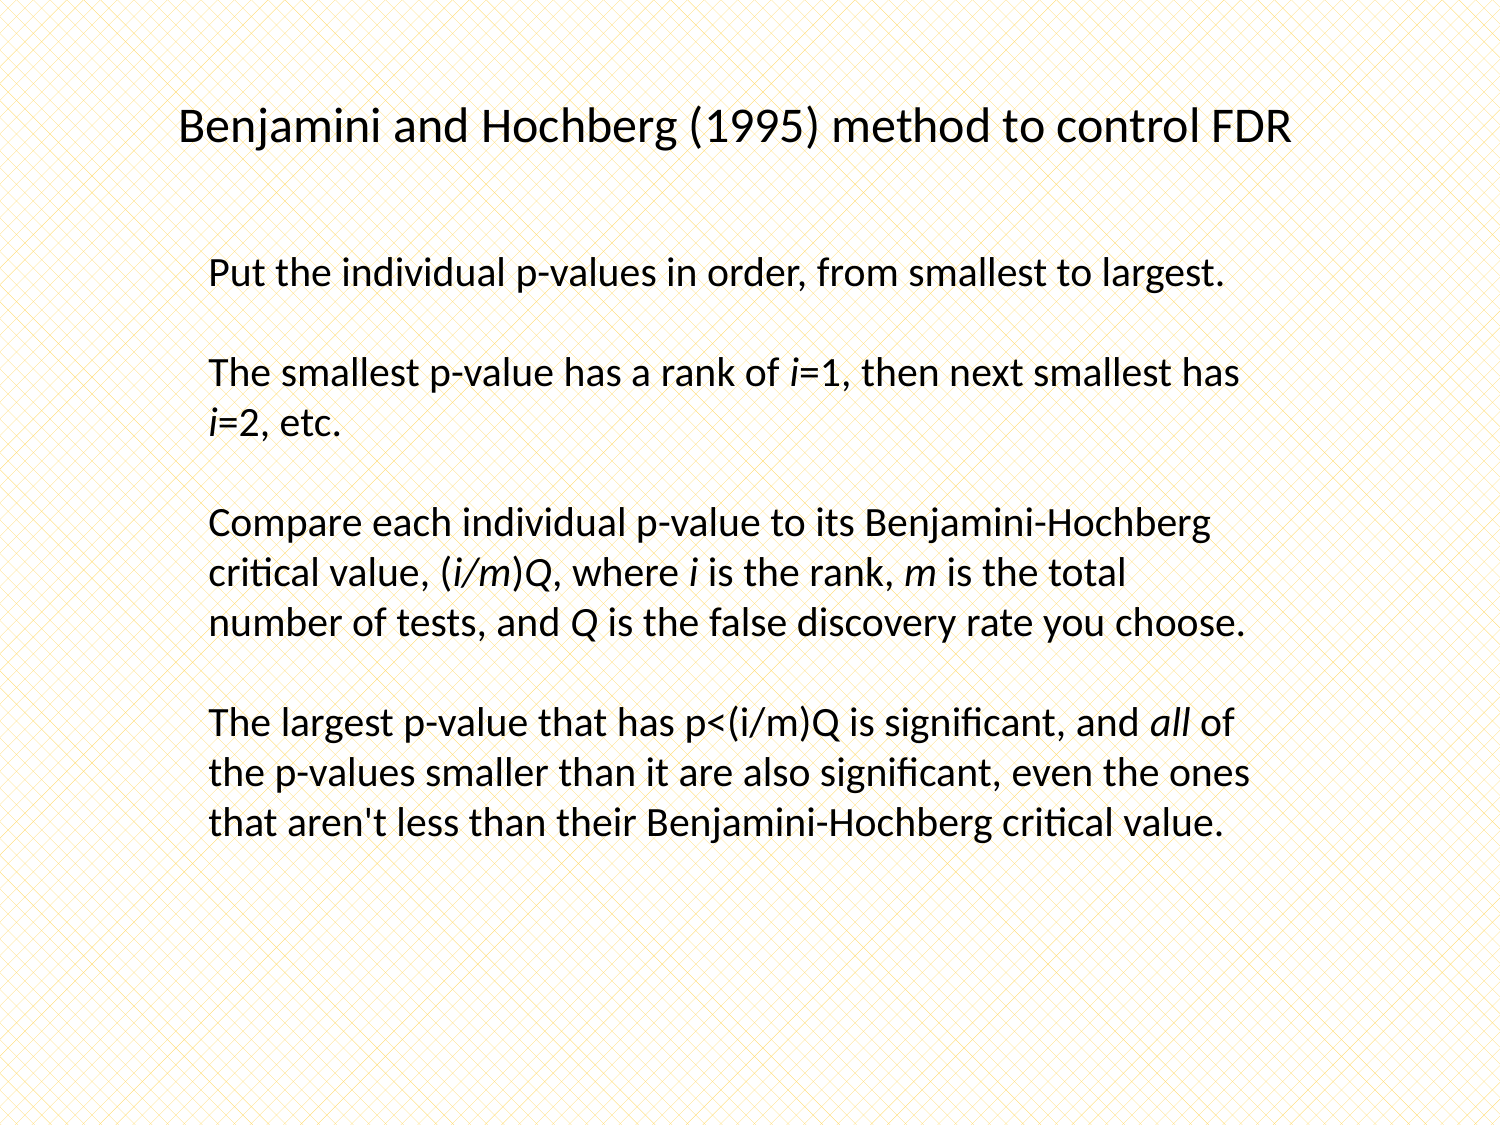

Benjamini and Hochberg (1995) method to control FDR
Put the individual p-values in order, from smallest to largest.

The smallest p-value has a rank of i=1, then next smallest has i=2, etc.

Compare each individual p-value to its Benjamini-Hochberg critical value, (i/m)Q, where i is the rank, m is the total number of tests, and Q is the false discovery rate you choose.

The largest p-value that has p<(i/m)Q is significant, and all of the p-values smaller than it are also significant, even the ones that aren't less than their Benjamini-Hochberg critical value.